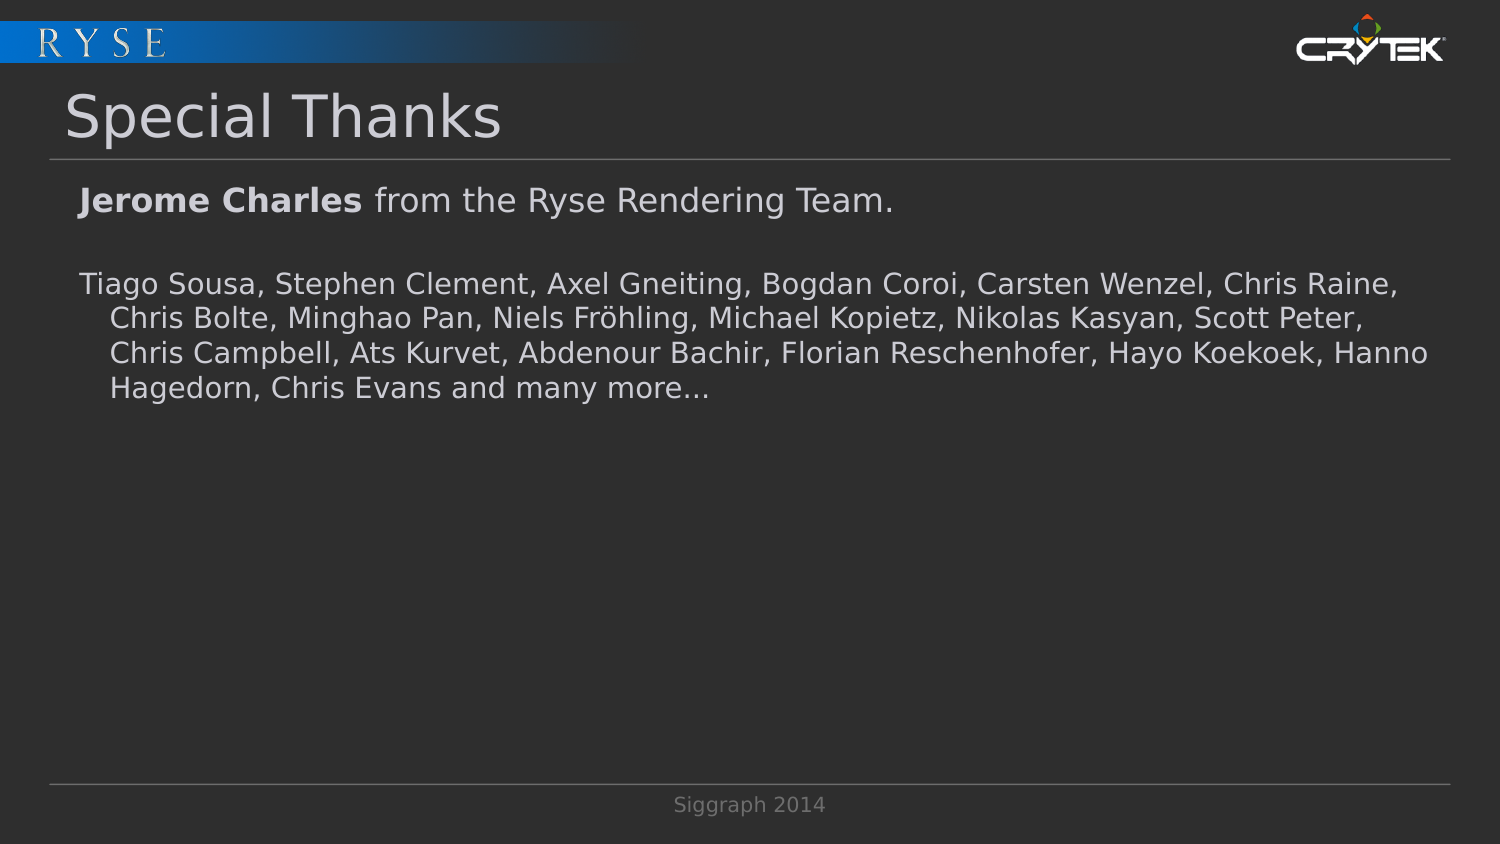

# Special Thanks
Jerome Charles from the Ryse Rendering Team.
Tiago Sousa, Stephen Clement, Axel Gneiting, Bogdan Coroi, Carsten Wenzel, Chris Raine, Chris Bolte, Minghao Pan, Niels Fröhling, Michael Kopietz, Nikolas Kasyan, Scott Peter, Chris Campbell, Ats Kurvet, Abdenour Bachir, Florian Reschenhofer, Hayo Koekoek, Hanno Hagedorn, Chris Evans and many more...